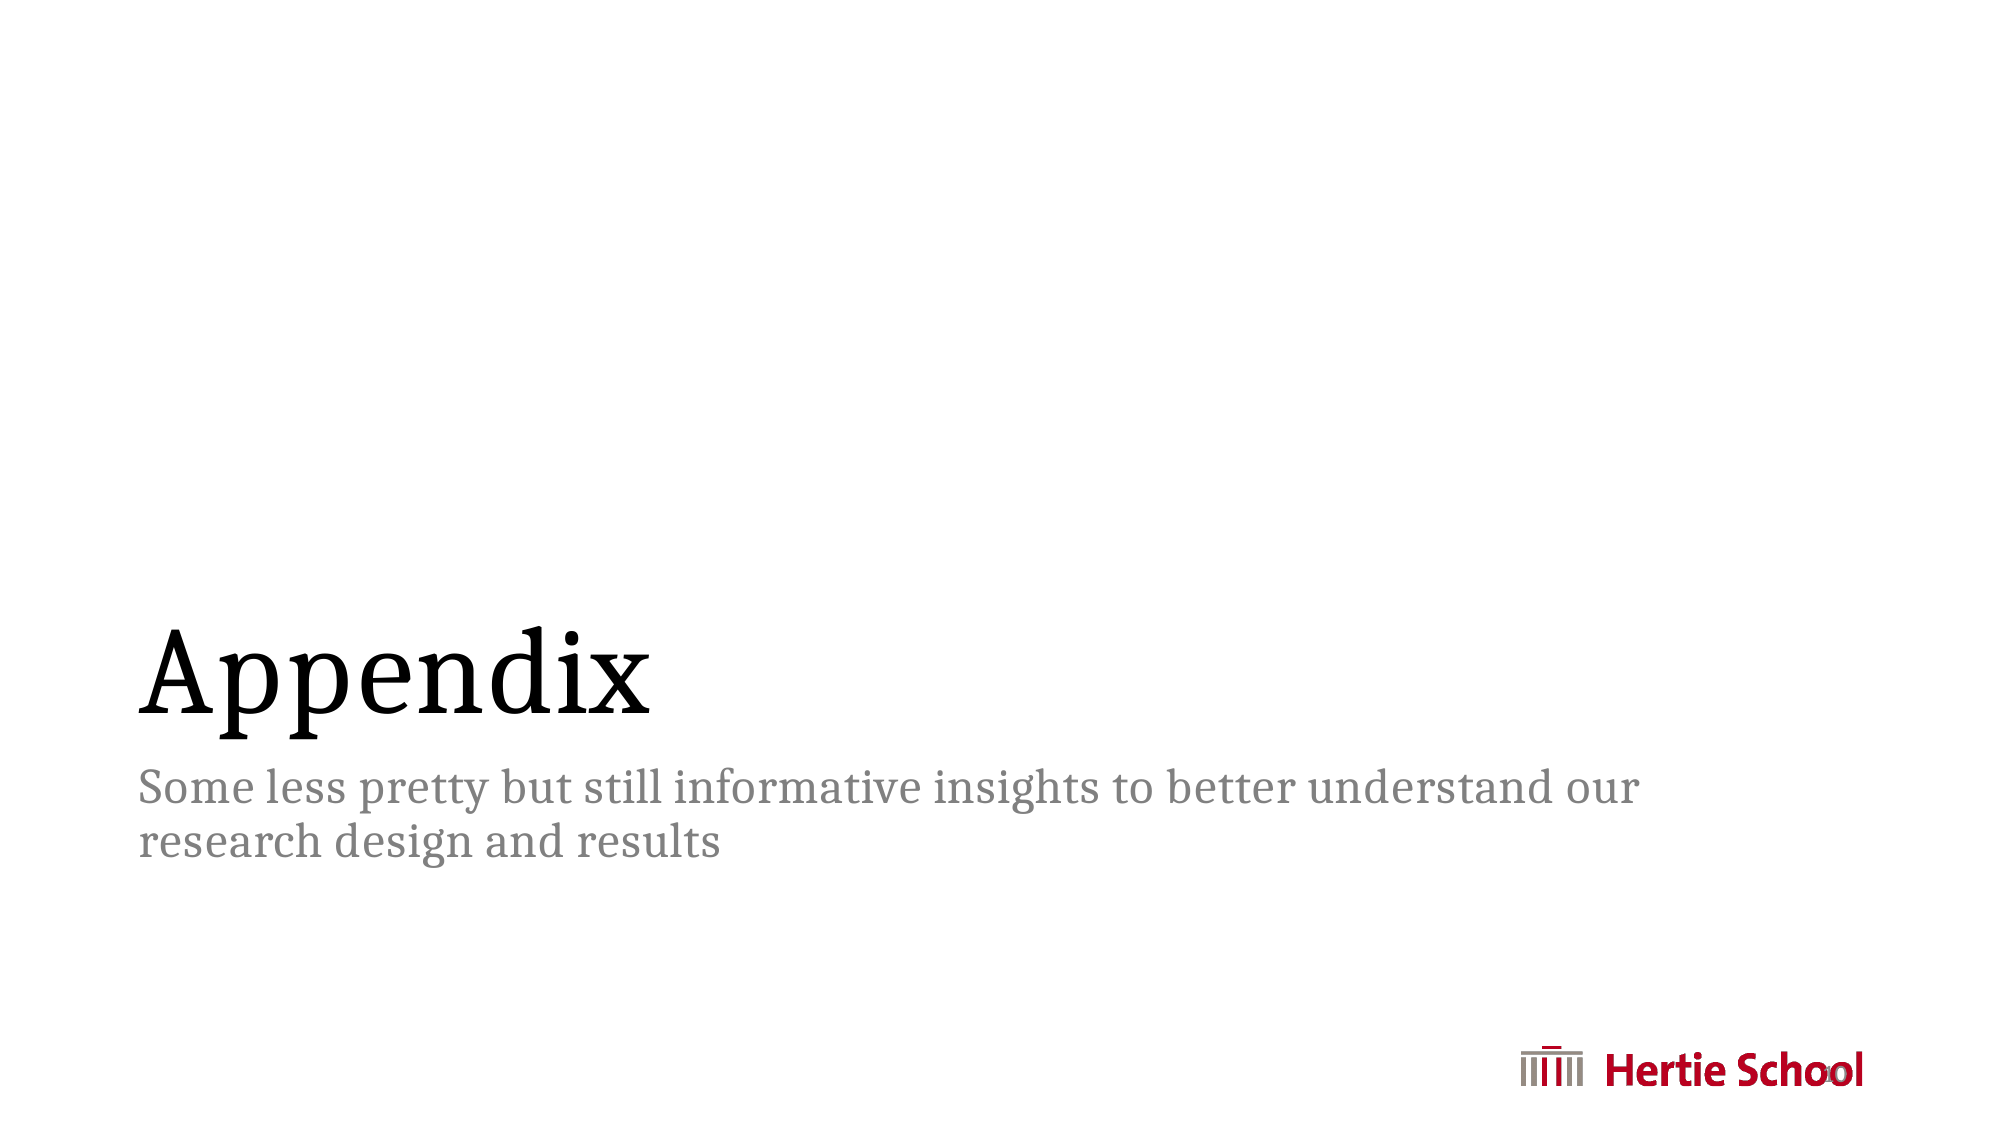

# Appendix
Some less pretty but still informative insights to better understand our research design and results
10